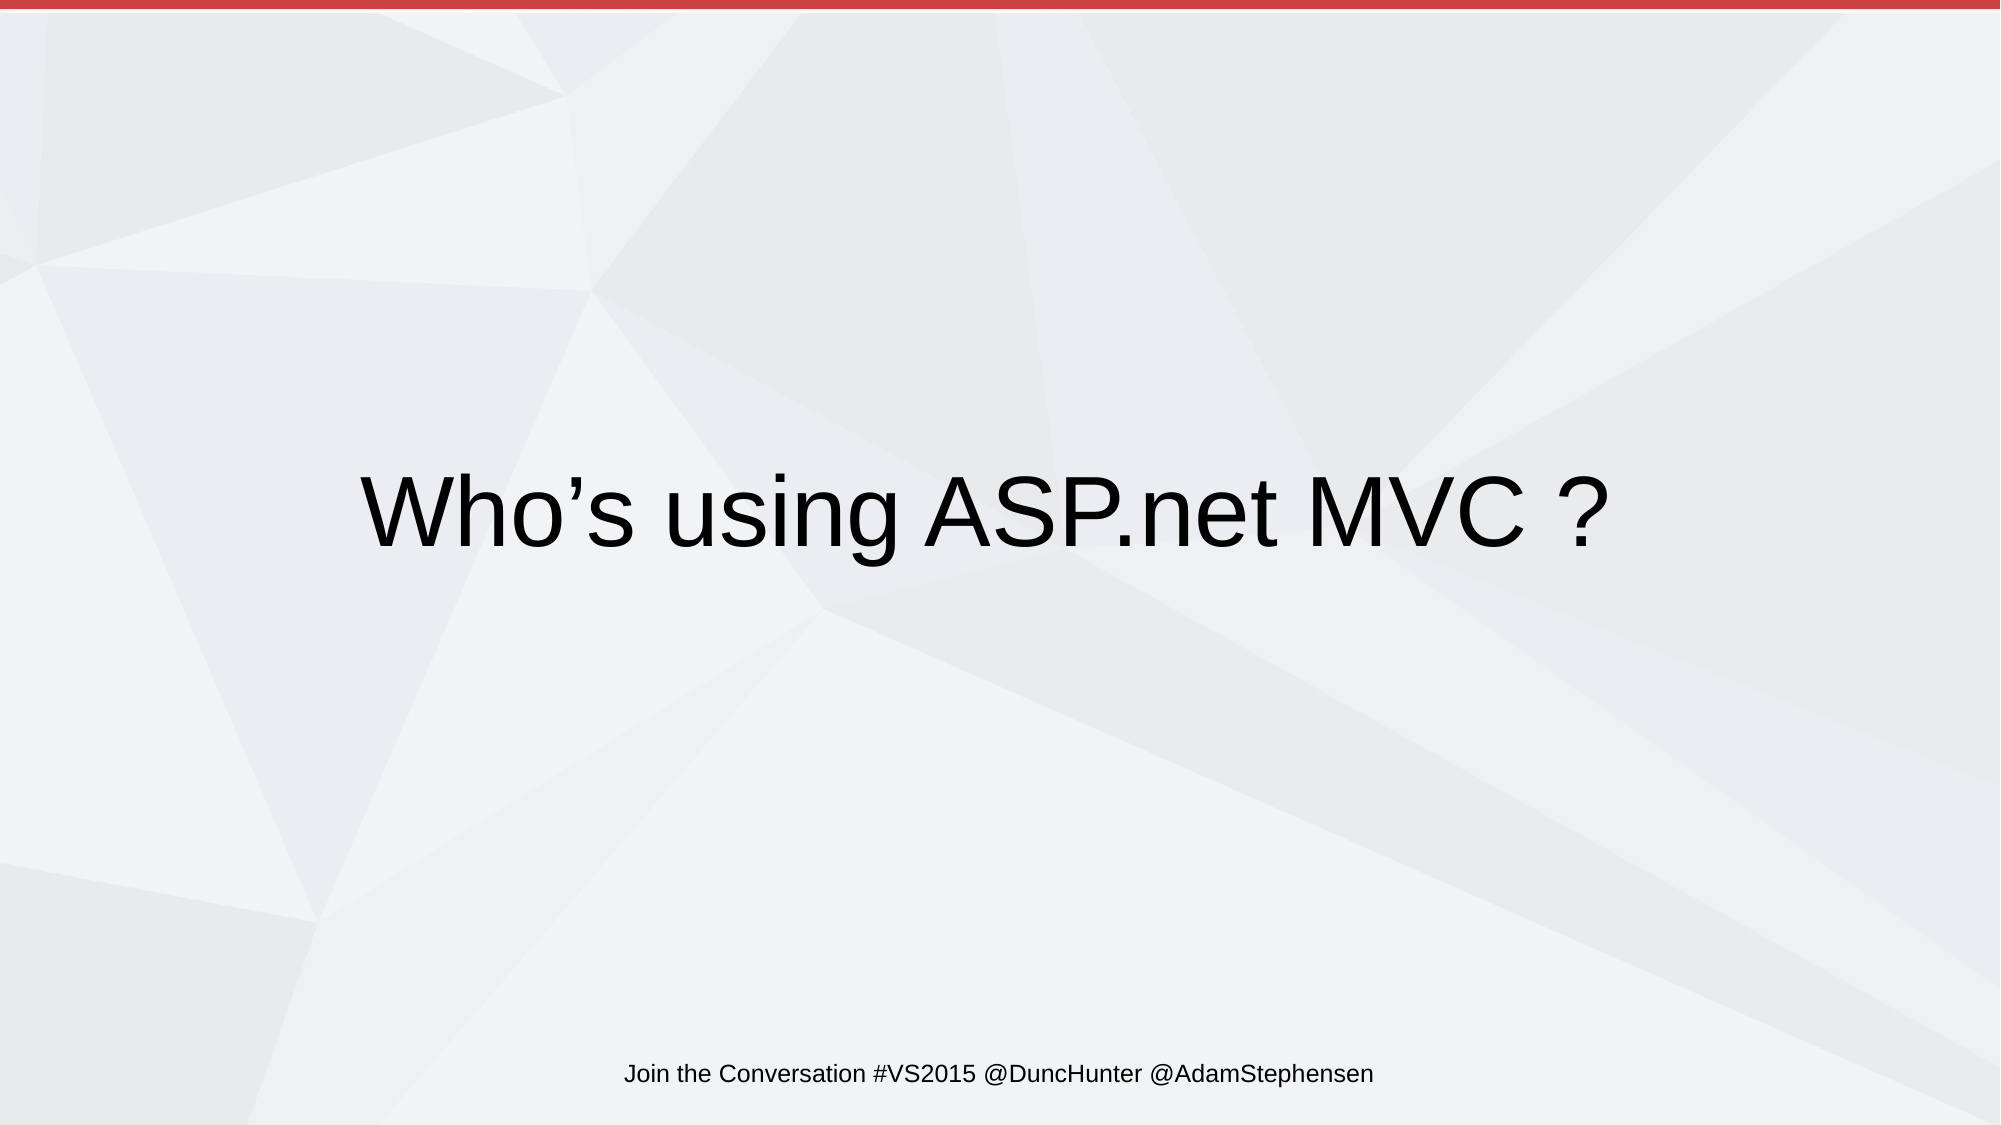

# Who’s using ASP.net MVC ?
Join the Conversation #VS2015 @DuncHunter @AdamStephensen